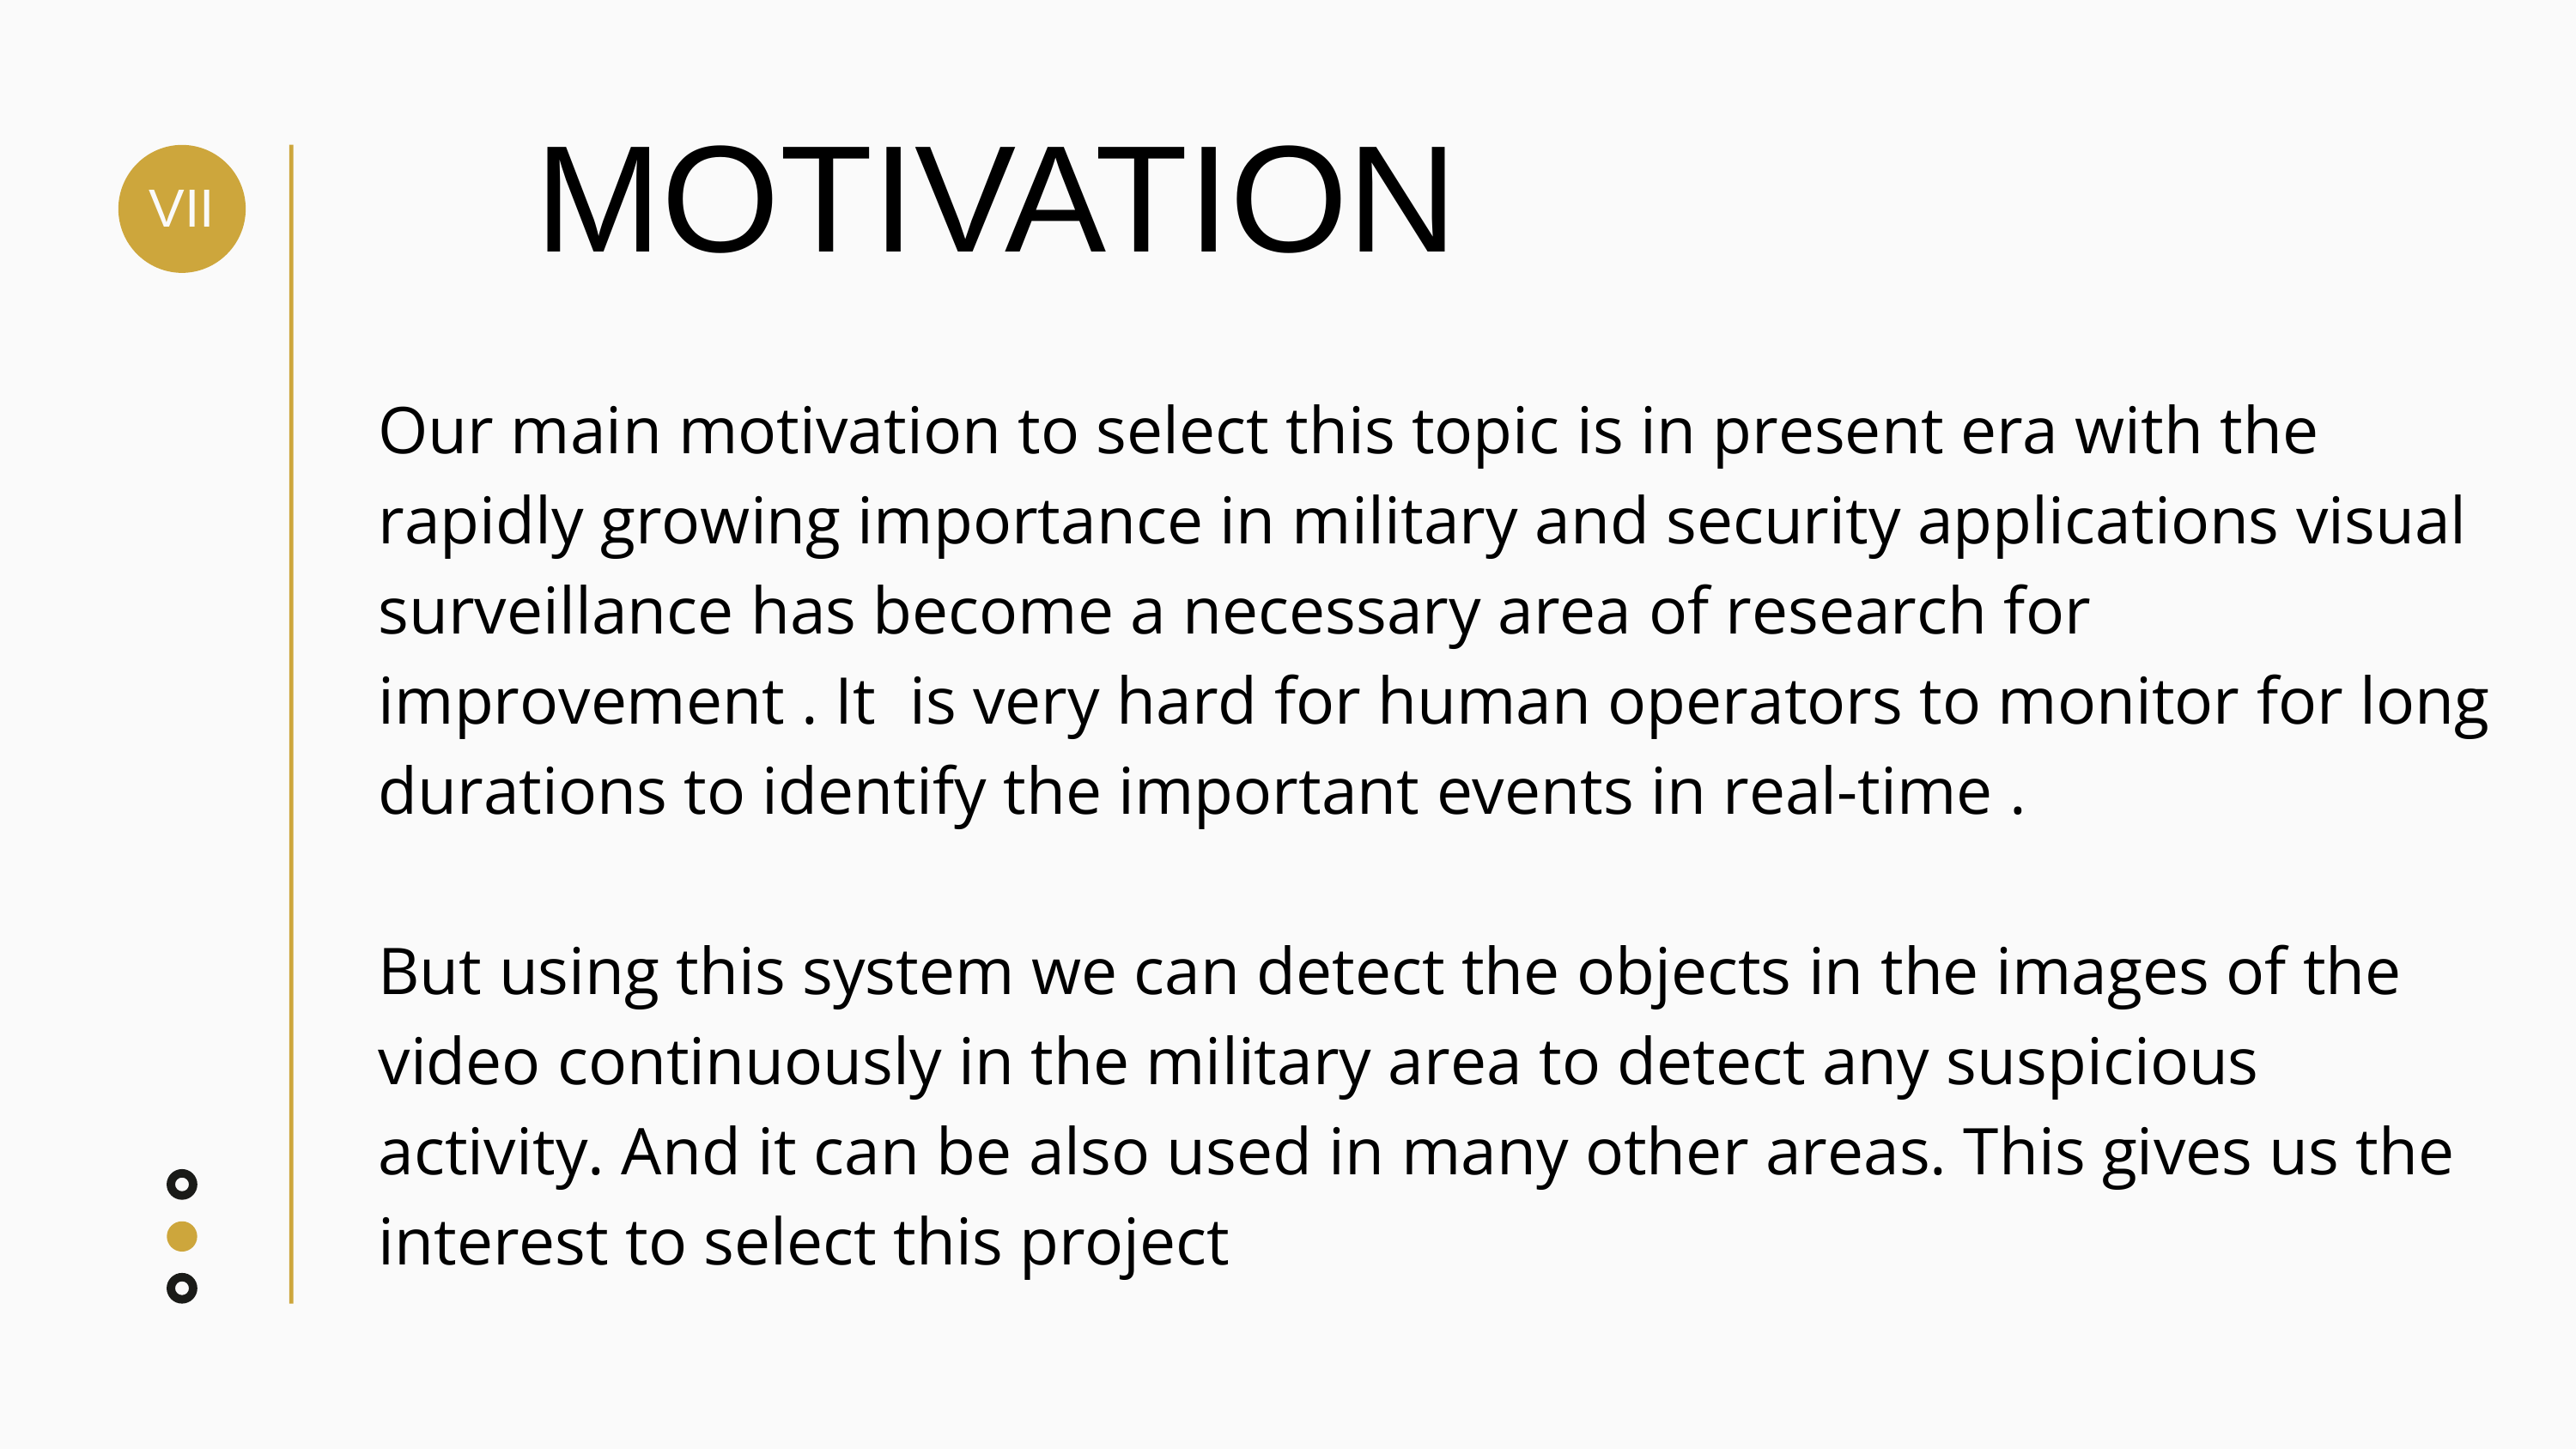

MOTIVATION

VII

Our main motivation to select this topic is in present era with the rapidly growing importance in military and security applications visual surveillance has become a necessary area of research for improvement . It  is very hard for human operators to monitor for long durations to identify the important events in real-time .

But using this system we can detect the objects in the images of the video continuously in the military area to detect any suspicious activity. And it can be also used in many other areas. This gives us the interest to select this project